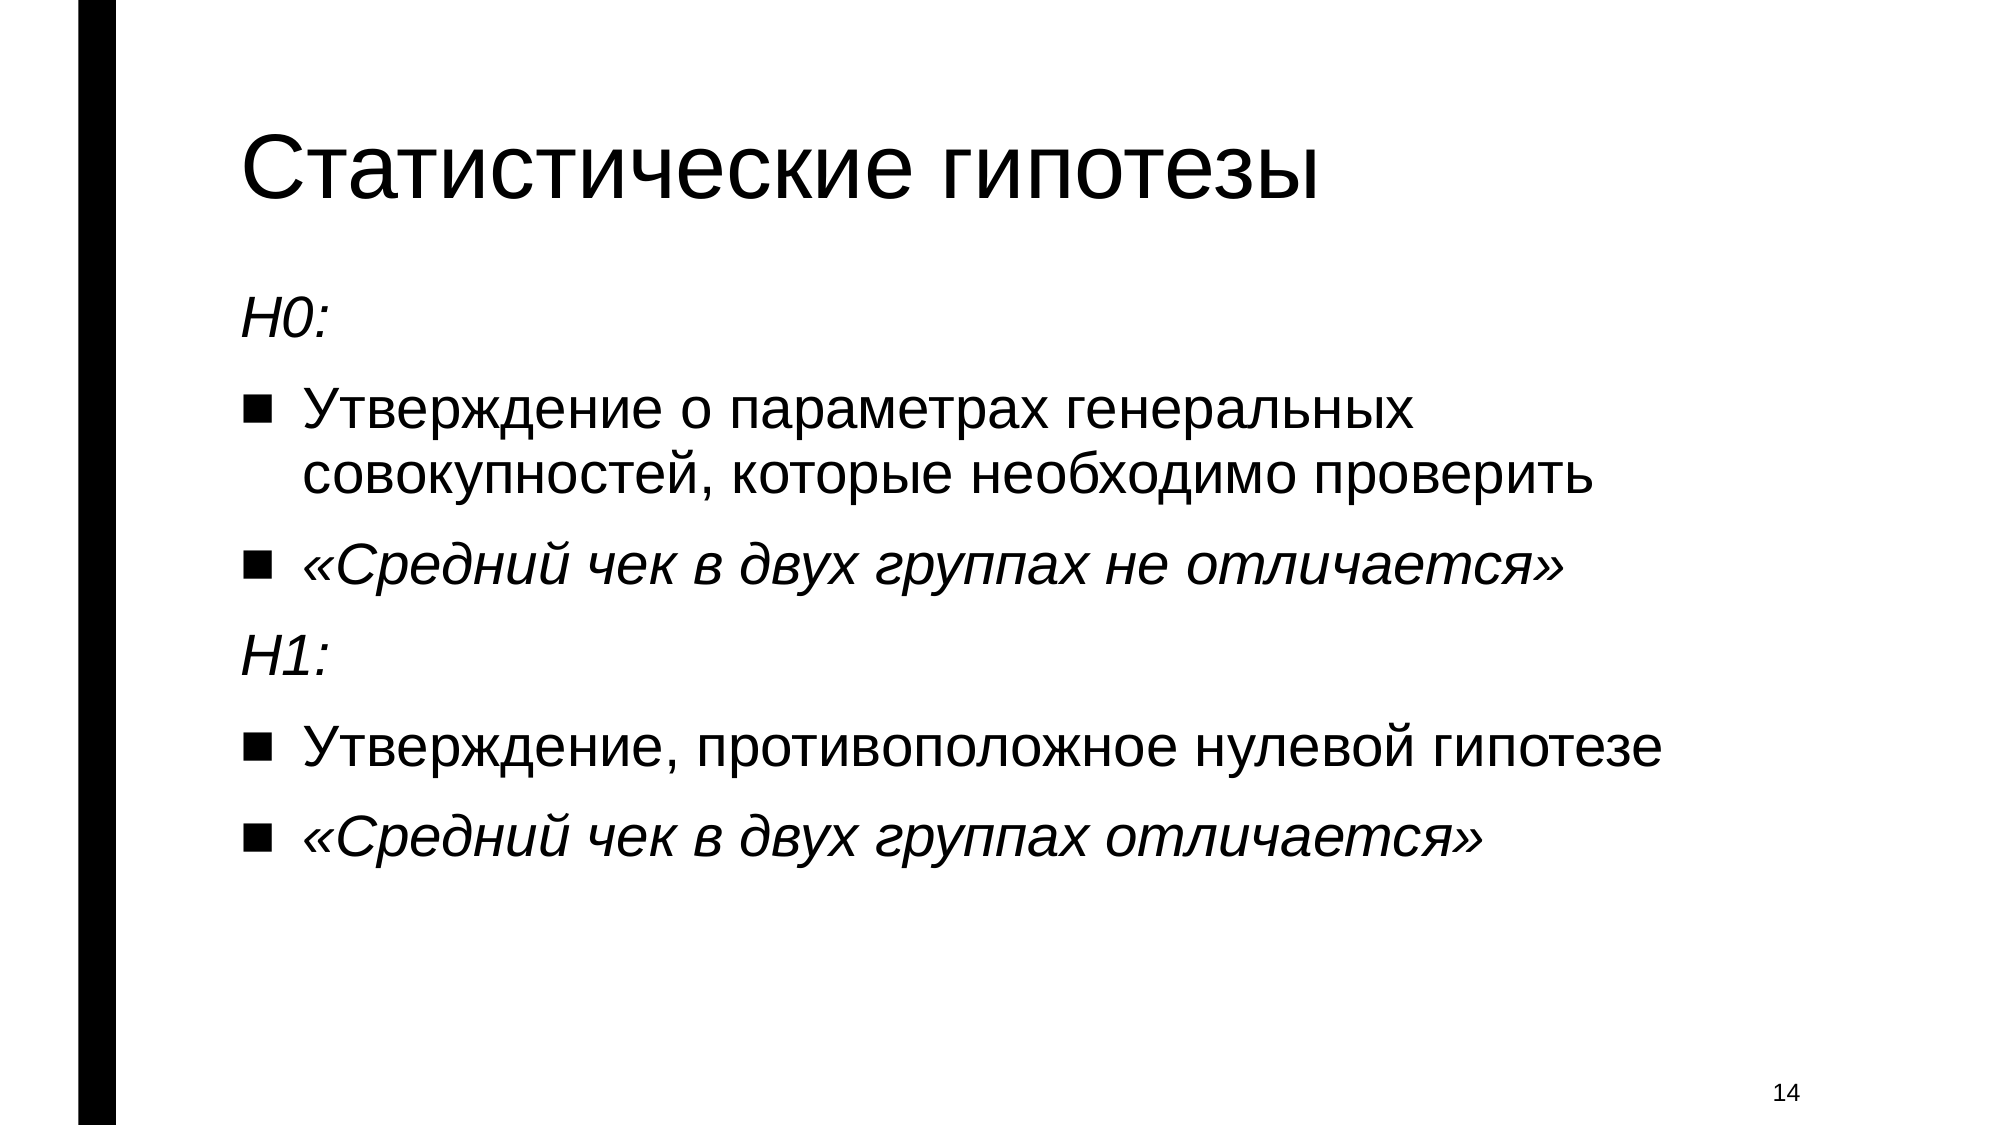

# Статистические гипотезы
H0:
Утверждение о параметрах генеральных совокупностей, которые необходимо проверить
«Средний чек в двух группах не отличается»
H1:
Утверждение, противоположное нулевой гипотезе
«Средний чек в двух группах отличается»

14